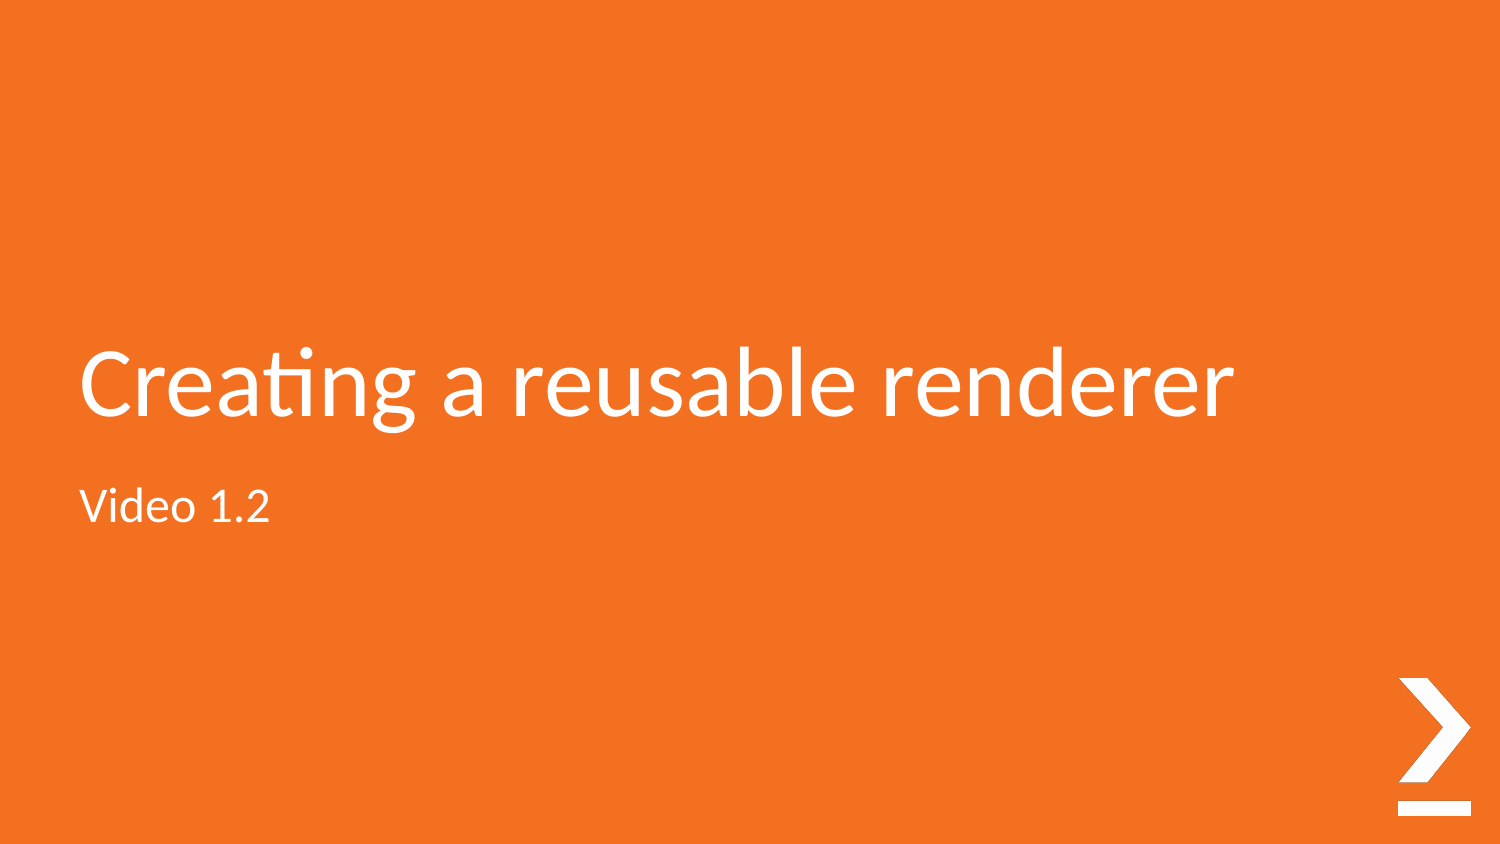

# Creating a reusable renderer
Video 1.2